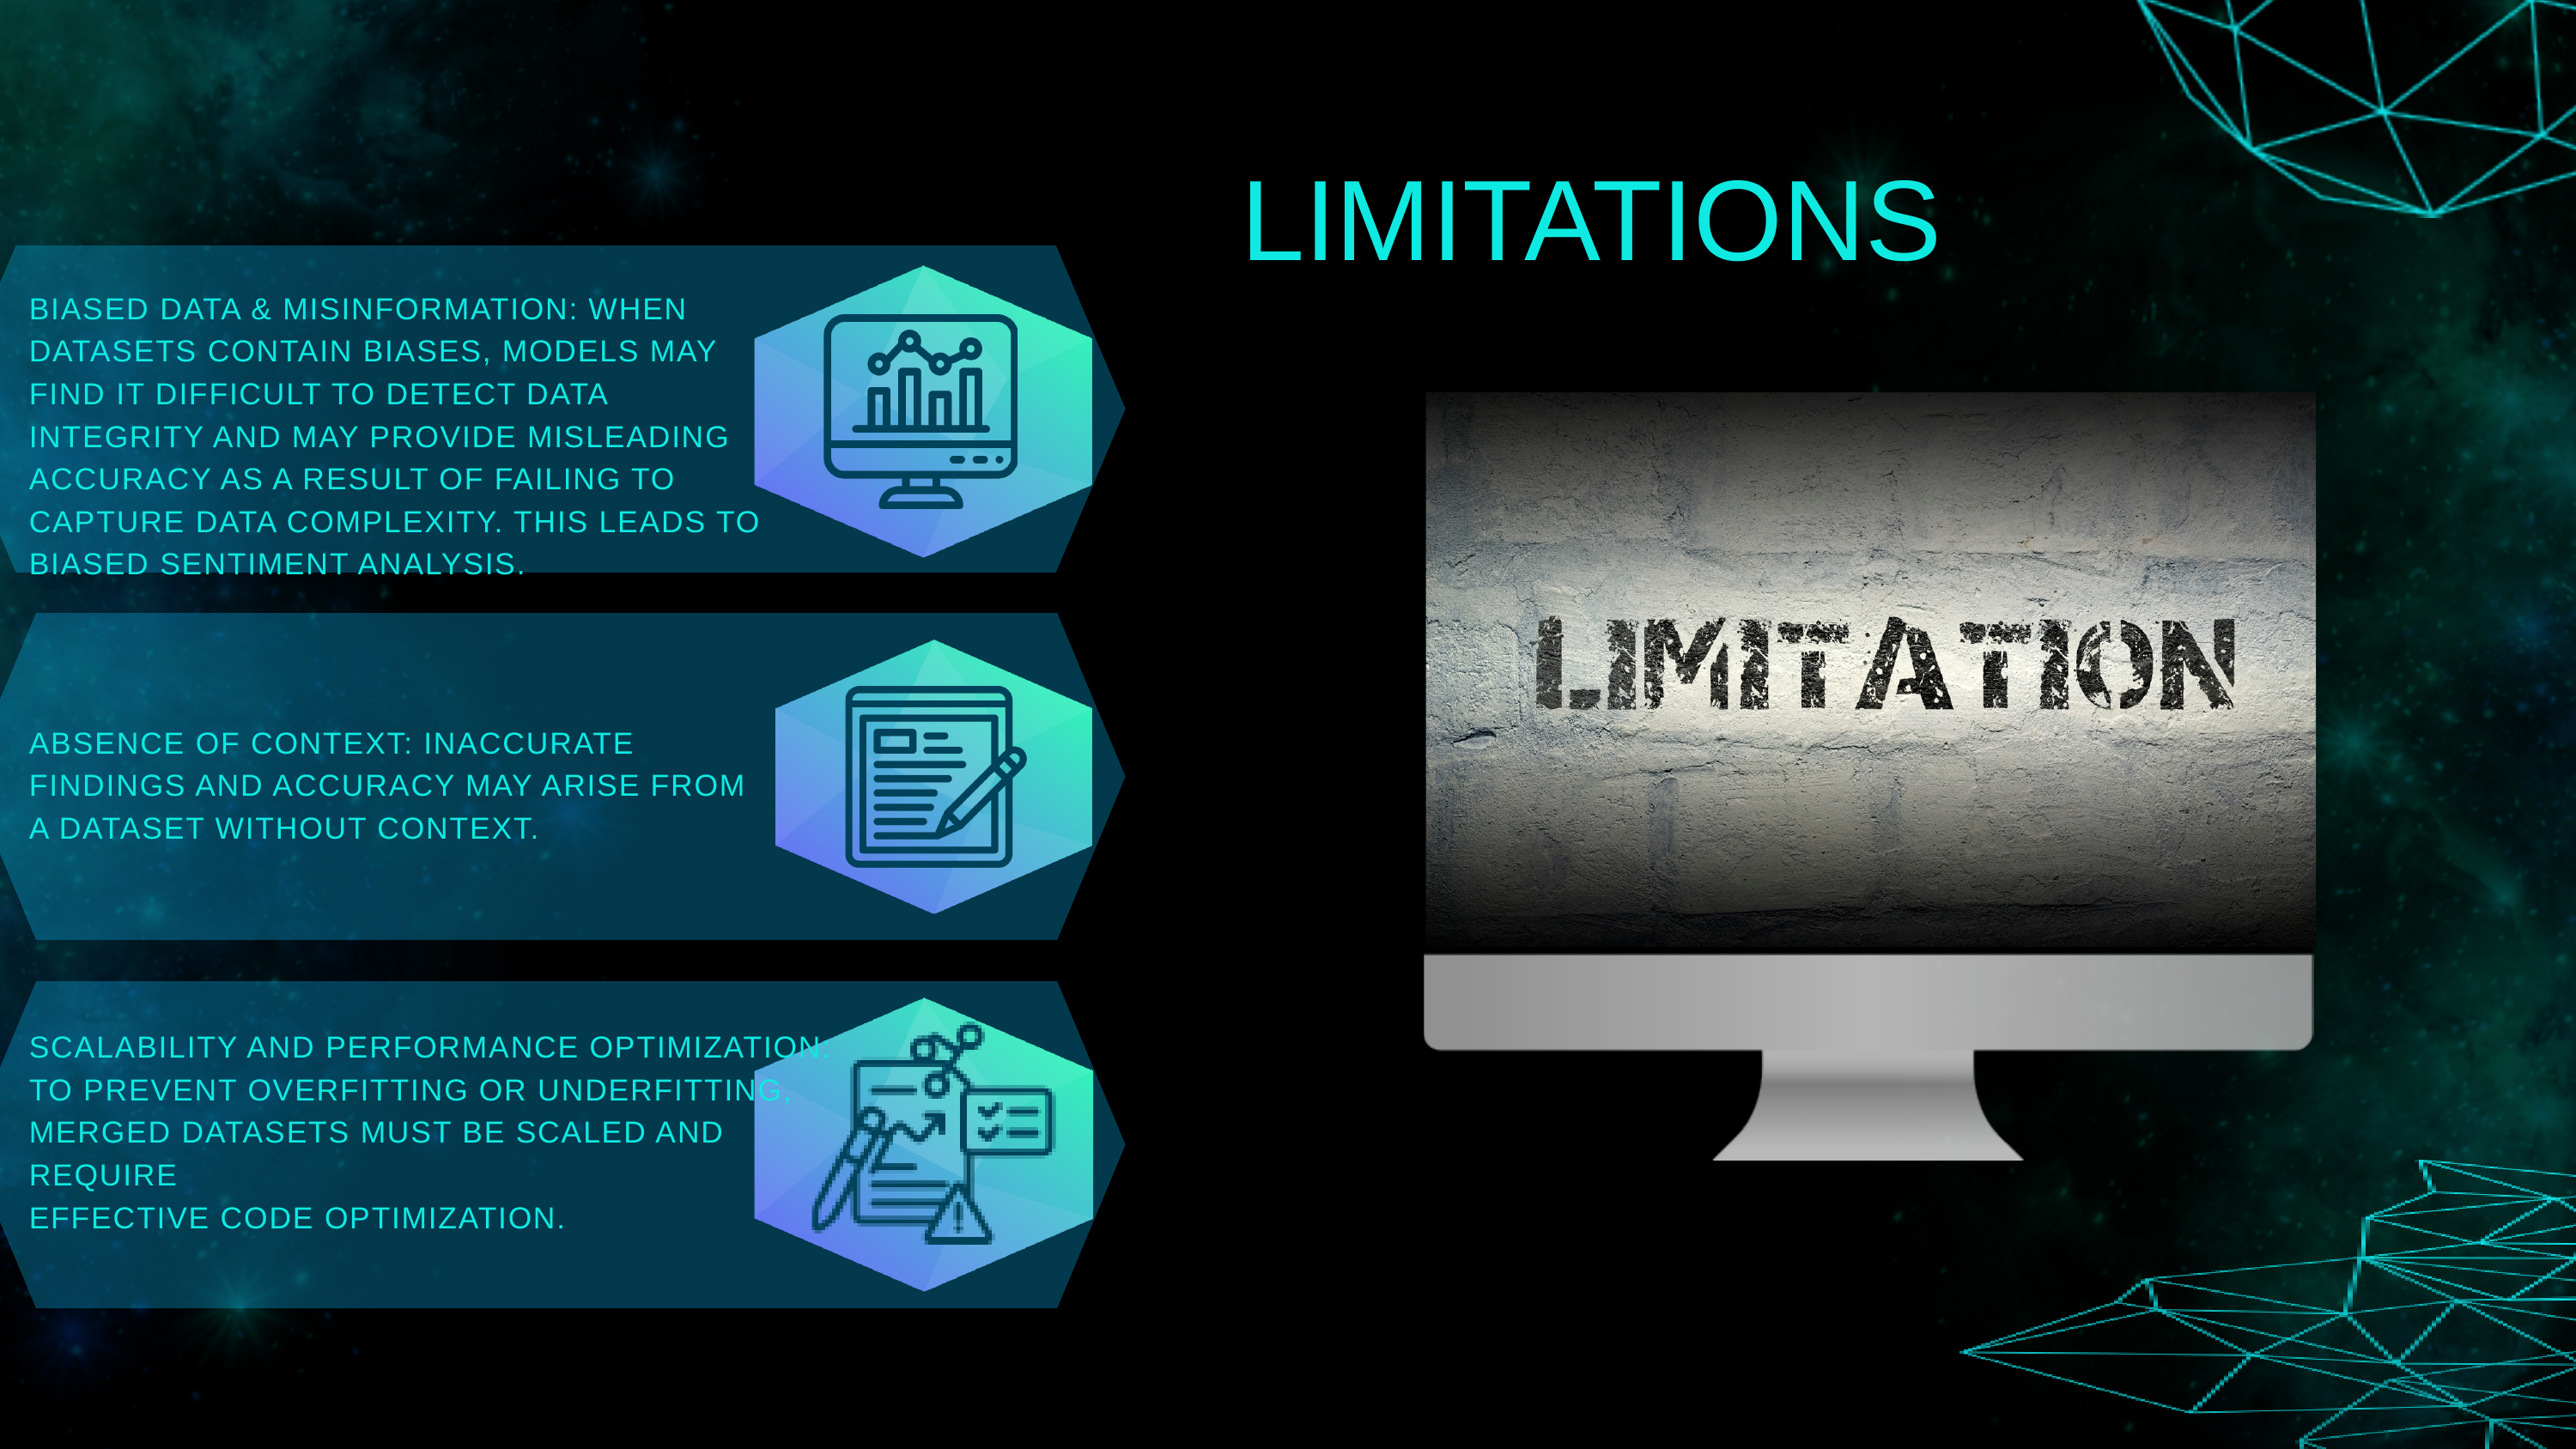

LIMITATIONS

BIASED DATA & MISINFORMATION: WHEN DATASETS CONTAIN BIASES, MODELS MAY FIND IT DIFFICULT TO DETECT DATA INTEGRITY AND MAY PROVIDE MISLEADING ACCURACY AS A RESULT OF FAILING TO CAPTURE DATA COMPLEXITY. THIS LEADS TO BIASED SENTIMENT ANALYSIS.

ABSENCE OF CONTEXT: INACCURATE FINDINGS AND ACCURACY MAY ARISE FROM A DATASET WITHOUT CONTEXT.

SCALABILITY AND PERFORMANCE OPTIMIZATION: TO PREVENT OVERFITTING OR UNDERFITTING, MERGED DATASETS MUST BE SCALED AND REQUIRE
EFFECTIVE CODE OPTIMIZATION.